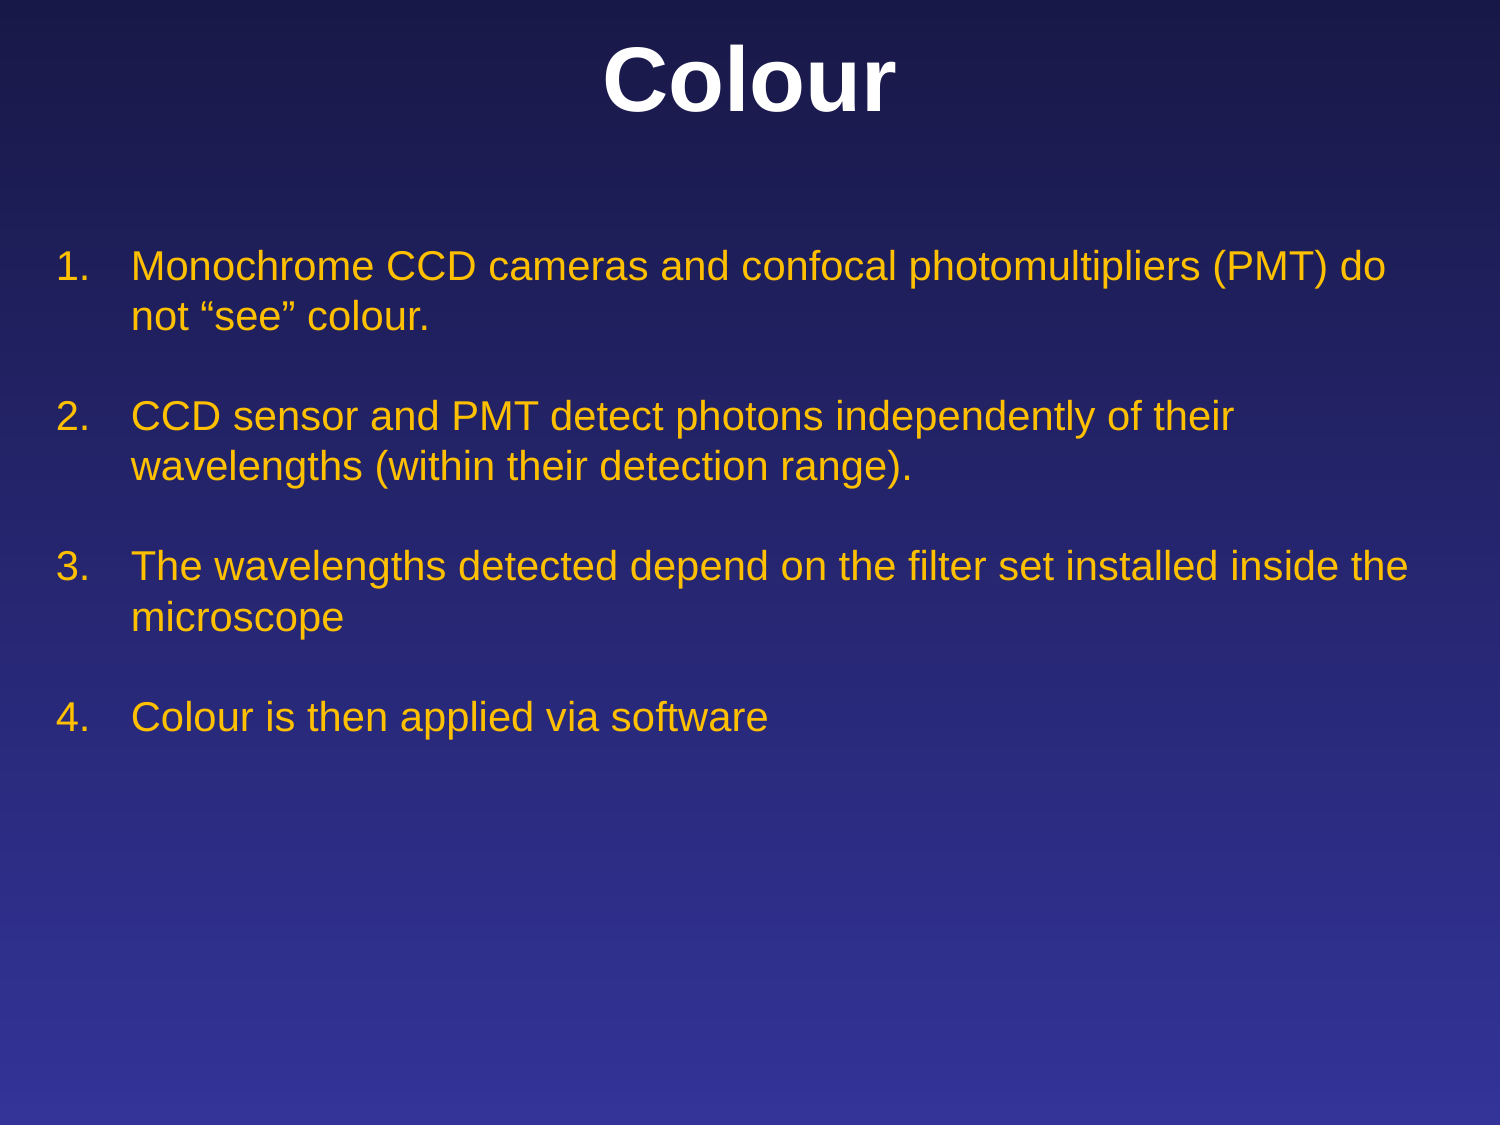

# Colour
Monochrome CCD cameras and confocal photomultipliers (PMT) do not “see” colour.

CCD sensor and PMT detect photons independently of their wavelengths (within their detection range).

The wavelengths detected depend on the filter set installed inside the microscope

Colour is then applied via software